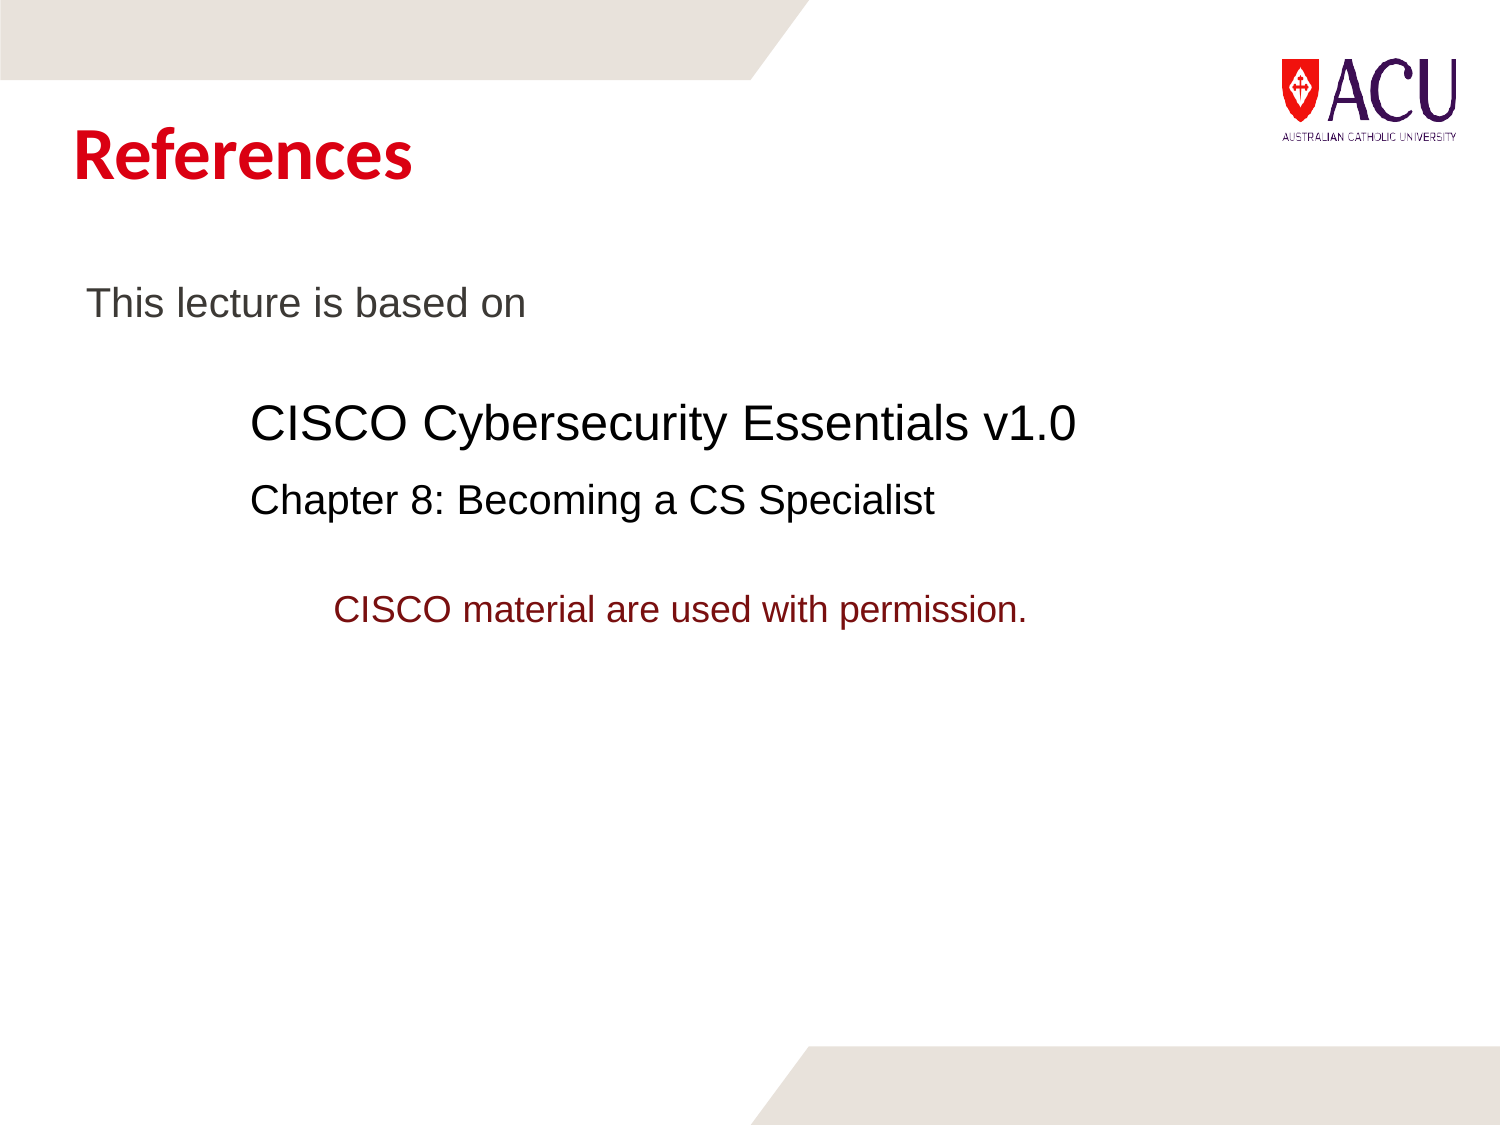

# References
This lecture is based on

CISCO Cybersecurity Essentials v1.0
Chapter 8: Becoming a CS Specialist

CISCO material are used with permission.